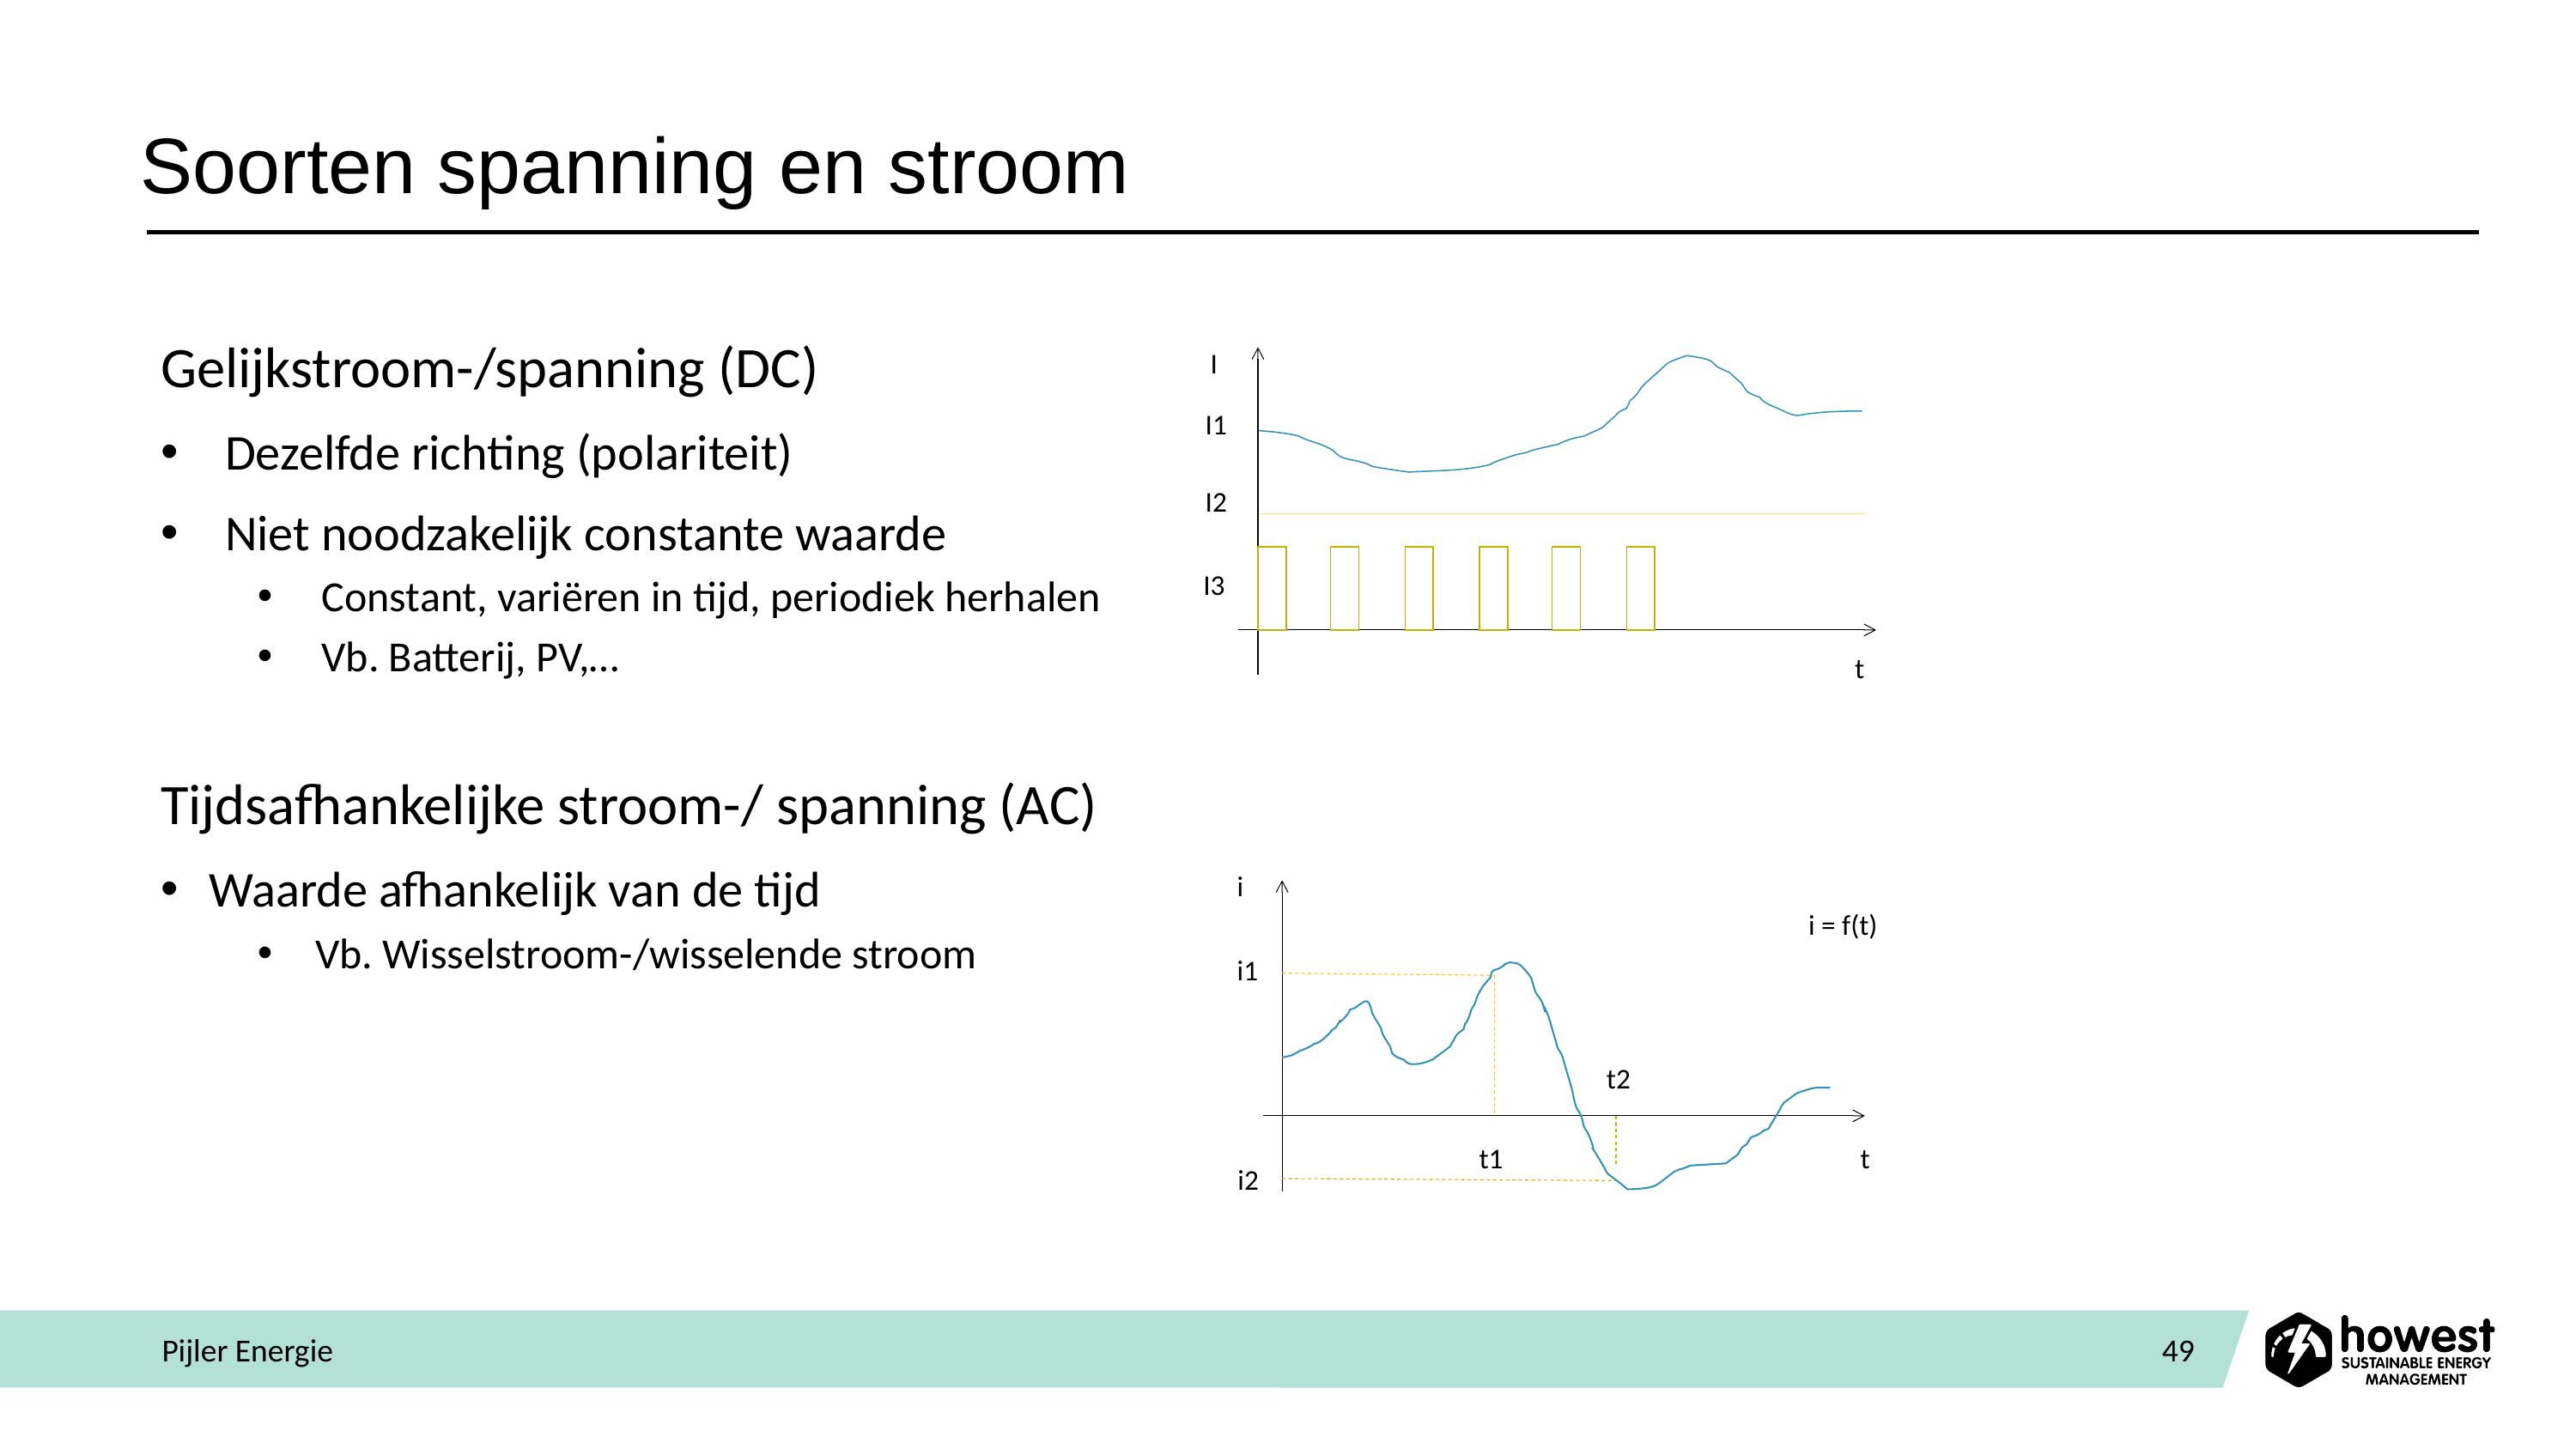

# Soorten spanning en stroom
Gelijkstroom-/spanning (DC)
Dezelfde richting (polariteit)
Niet noodzakelijk constante waarde
Constant, variëren in tijd, periodiek herhalen
Vb. Batterij, PV,…

Tijdsafhankelijke stroom-/ spanning (AC)
Waarde afhankelijk van de tijd
 Vb. Wisselstroom-/wisselende stroom

I

  I1
  I2
  I3
t

i
i1

    t2
    t1
t
    i2
i = f(t)
Pijler Energie
49